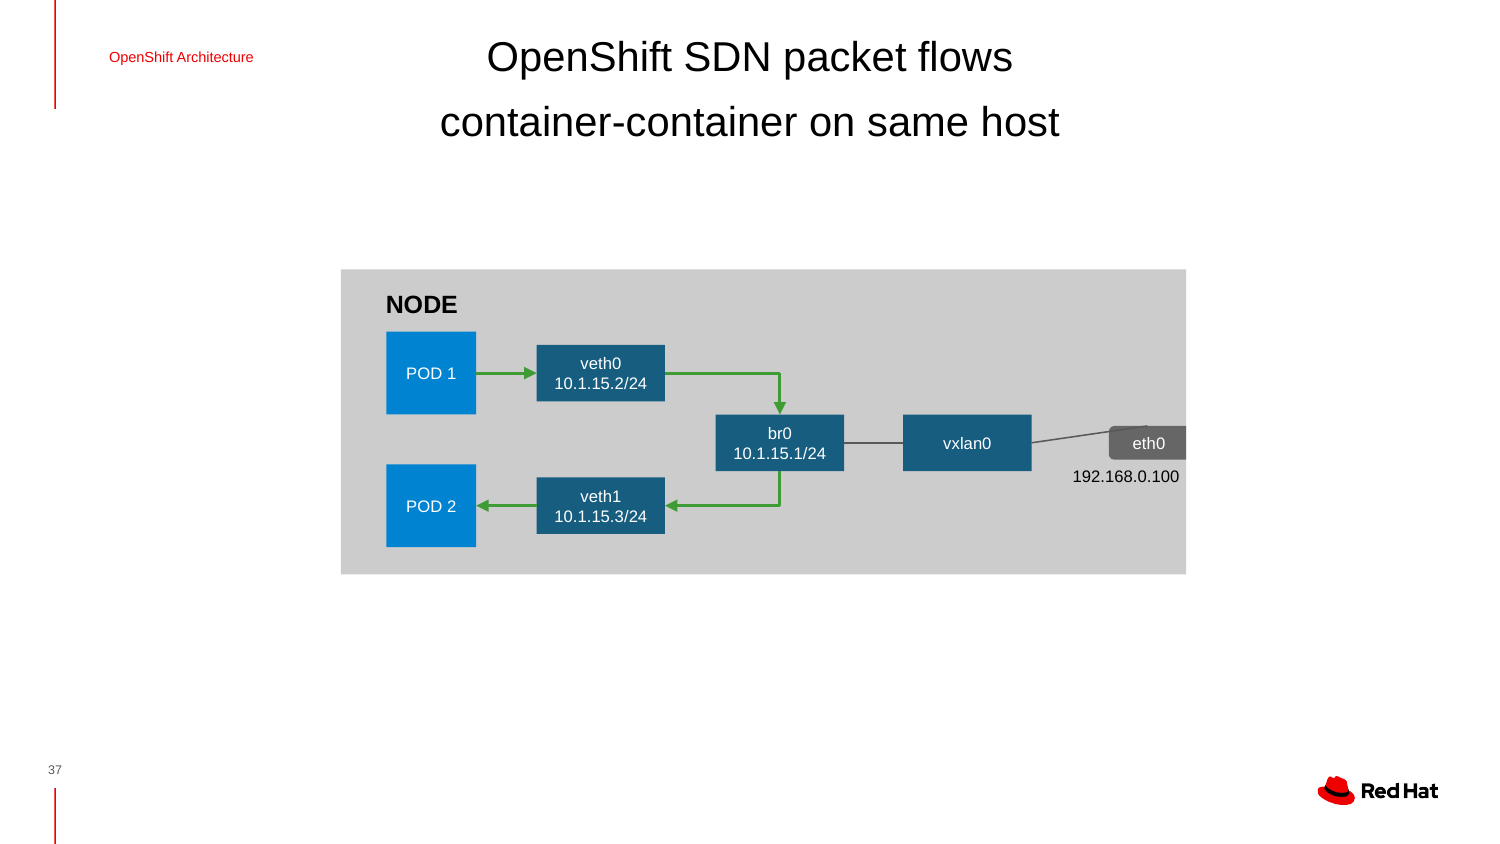

# OpenShift SDN packet flows
container-container on same host
OpenShift Architecture
  NODE
POD 1
veth0
10.1.15.2/24

br0
10.1.15.1/24
vxlan0
eth0
192.168.0.100
POD 2
veth1
10.1.15.3/24
37